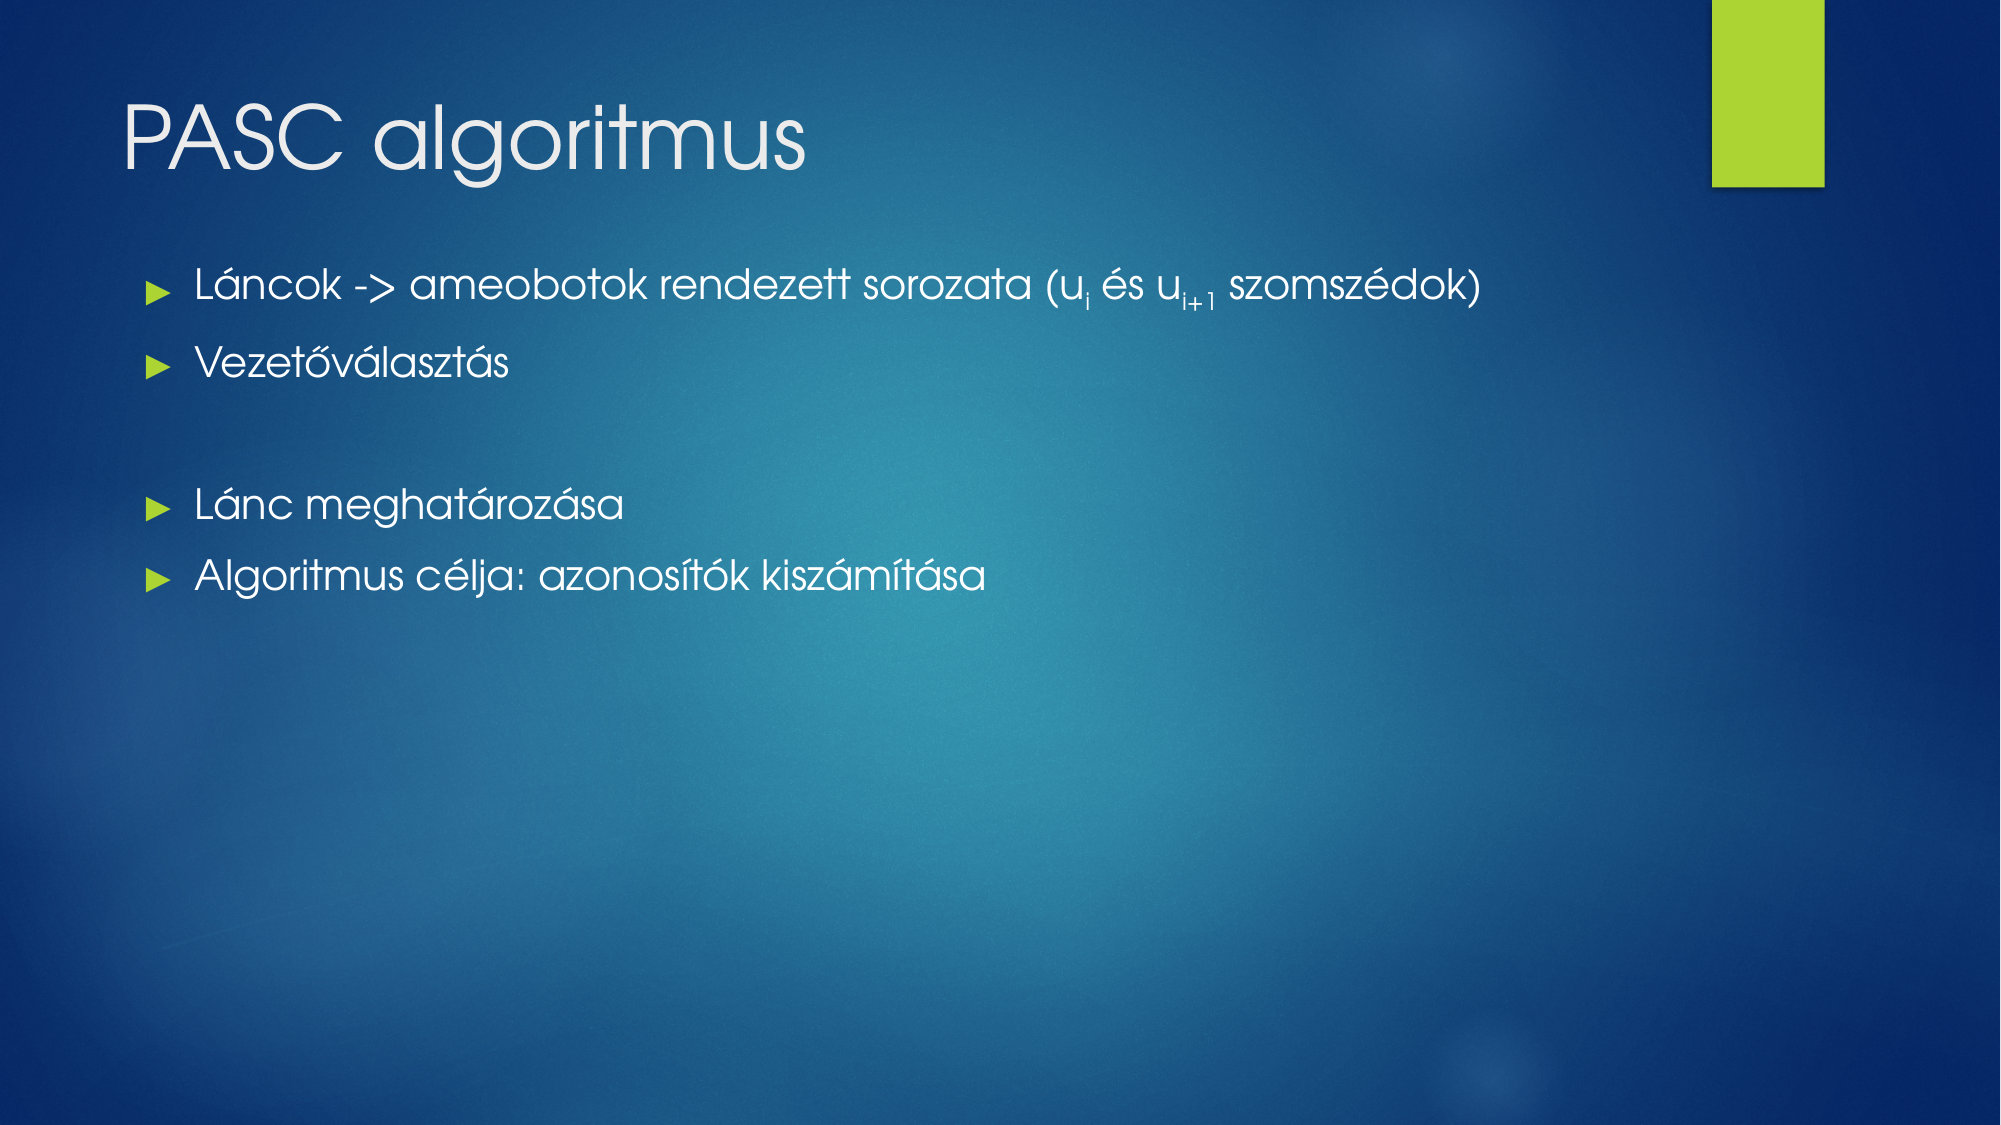

# PASC algoritmus
Láncok -> ameobotok rendezett sorozata (ui és ui+1 szomszédok)
Vezetőválasztás

Lánc meghatározása
Algoritmus célja: azonosítók kiszámítása